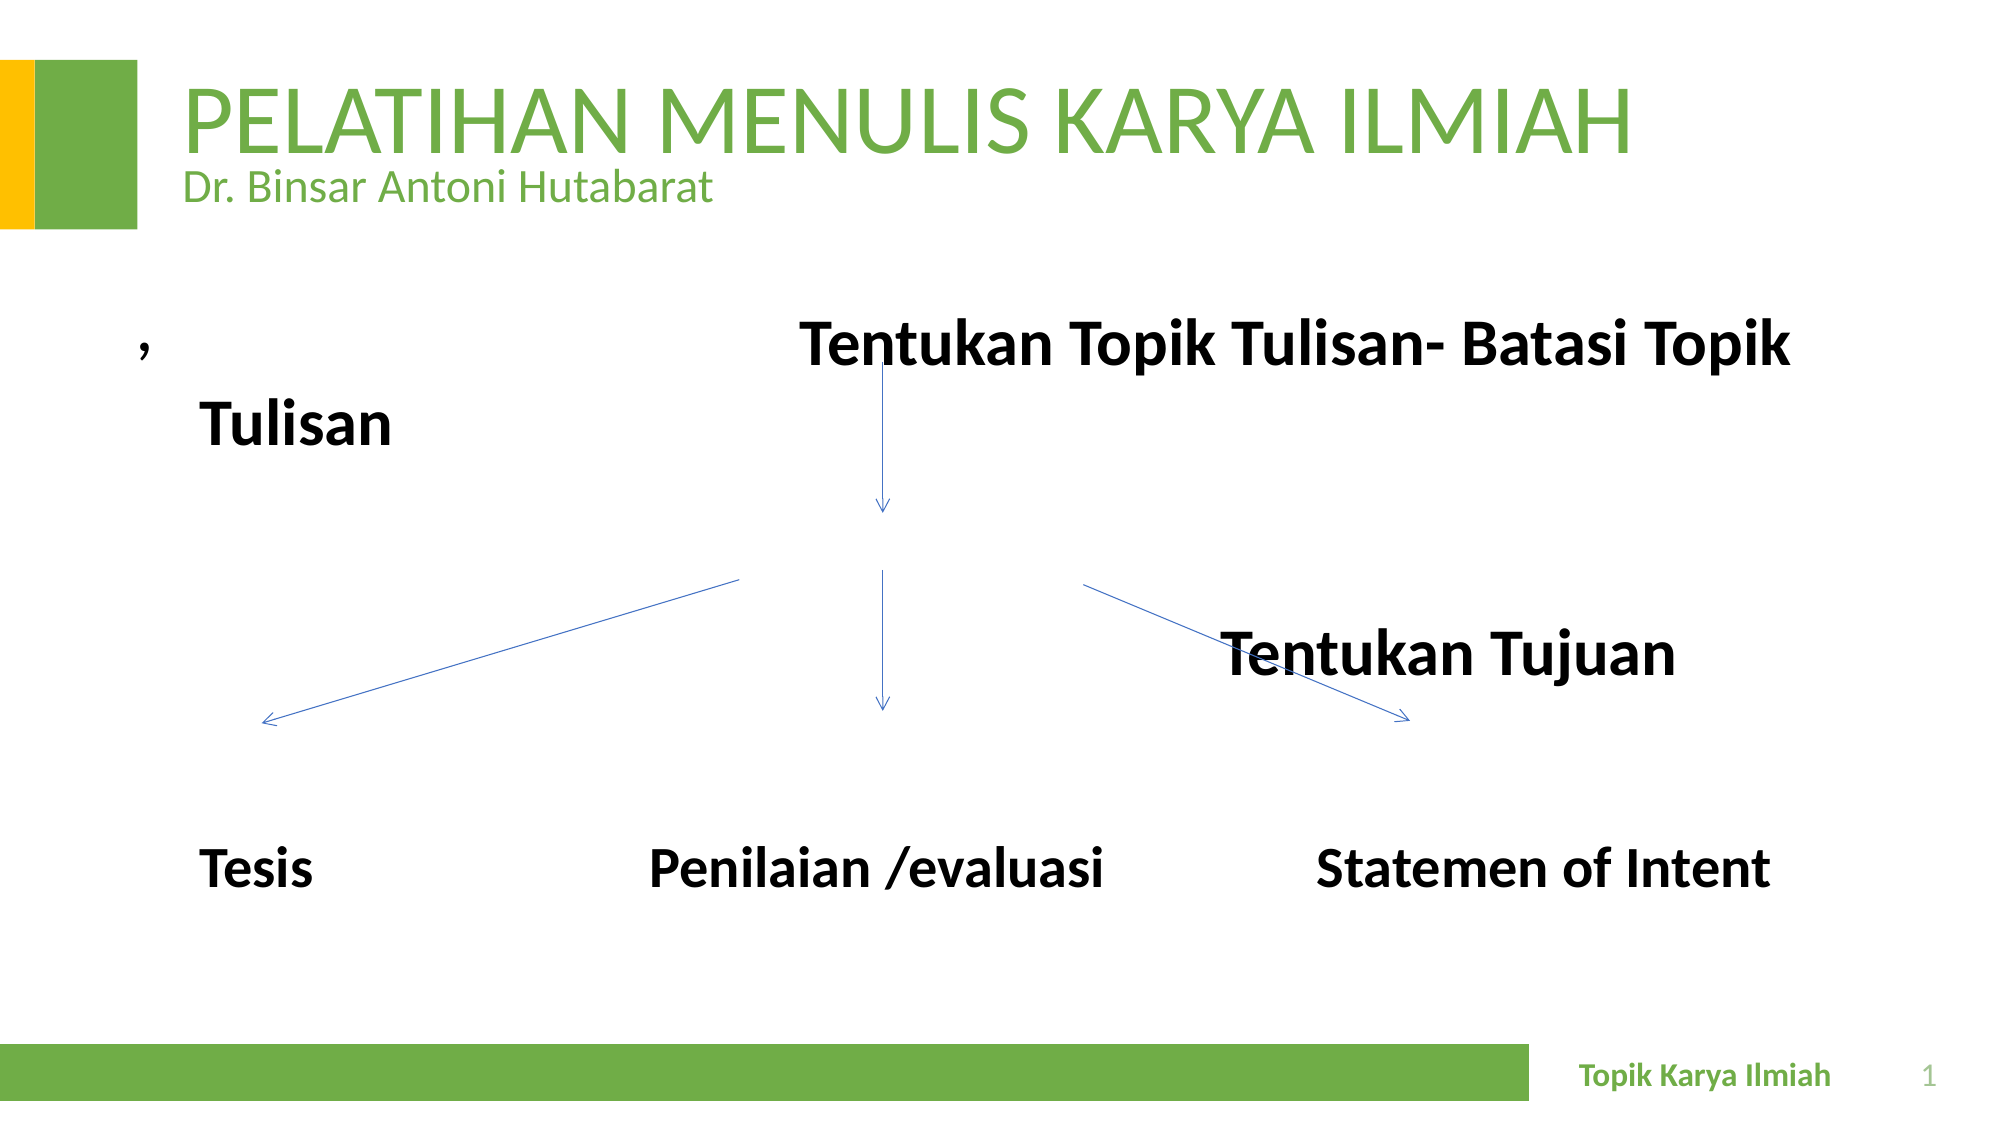

# PELATIHAN MENULIS KARYA ILMIAH
Dr. Binsar Antoni Hutabarat
,
				Tentukan Topik Tulisan- Batasi Topik Tulisan

						         Tentukan Tujuan
 Tesis                        	Penilaian /evaluasi                Statemen of Intent

Topik Karya Ilmiah
1